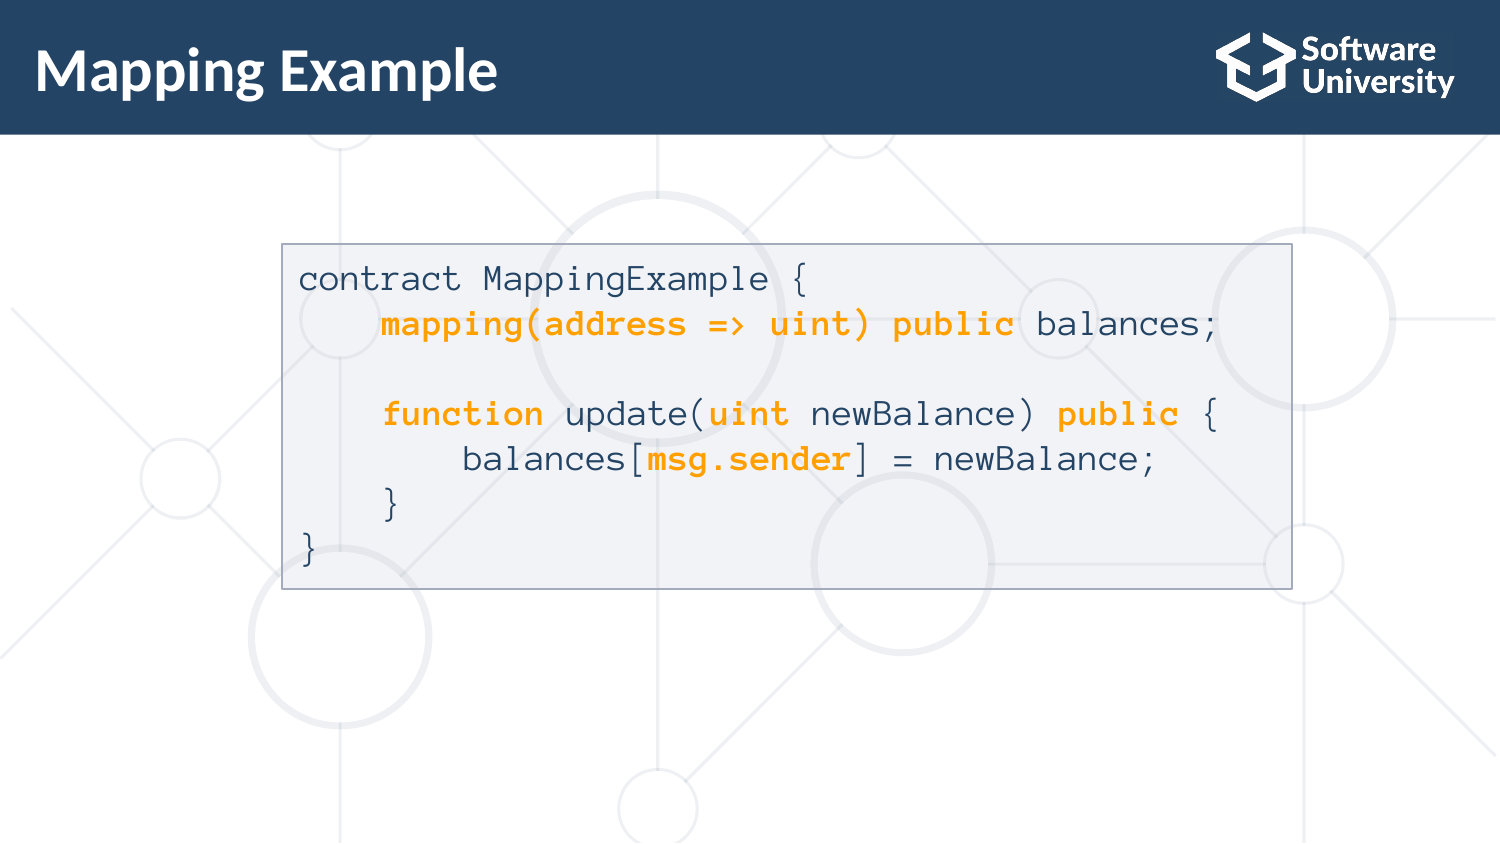

# Mapping Example
contract MappingExample {
    mapping(address => uint) public balances;

    function update(uint newBalance) public {
        balances[msg.sender] = newBalance;
    }
}